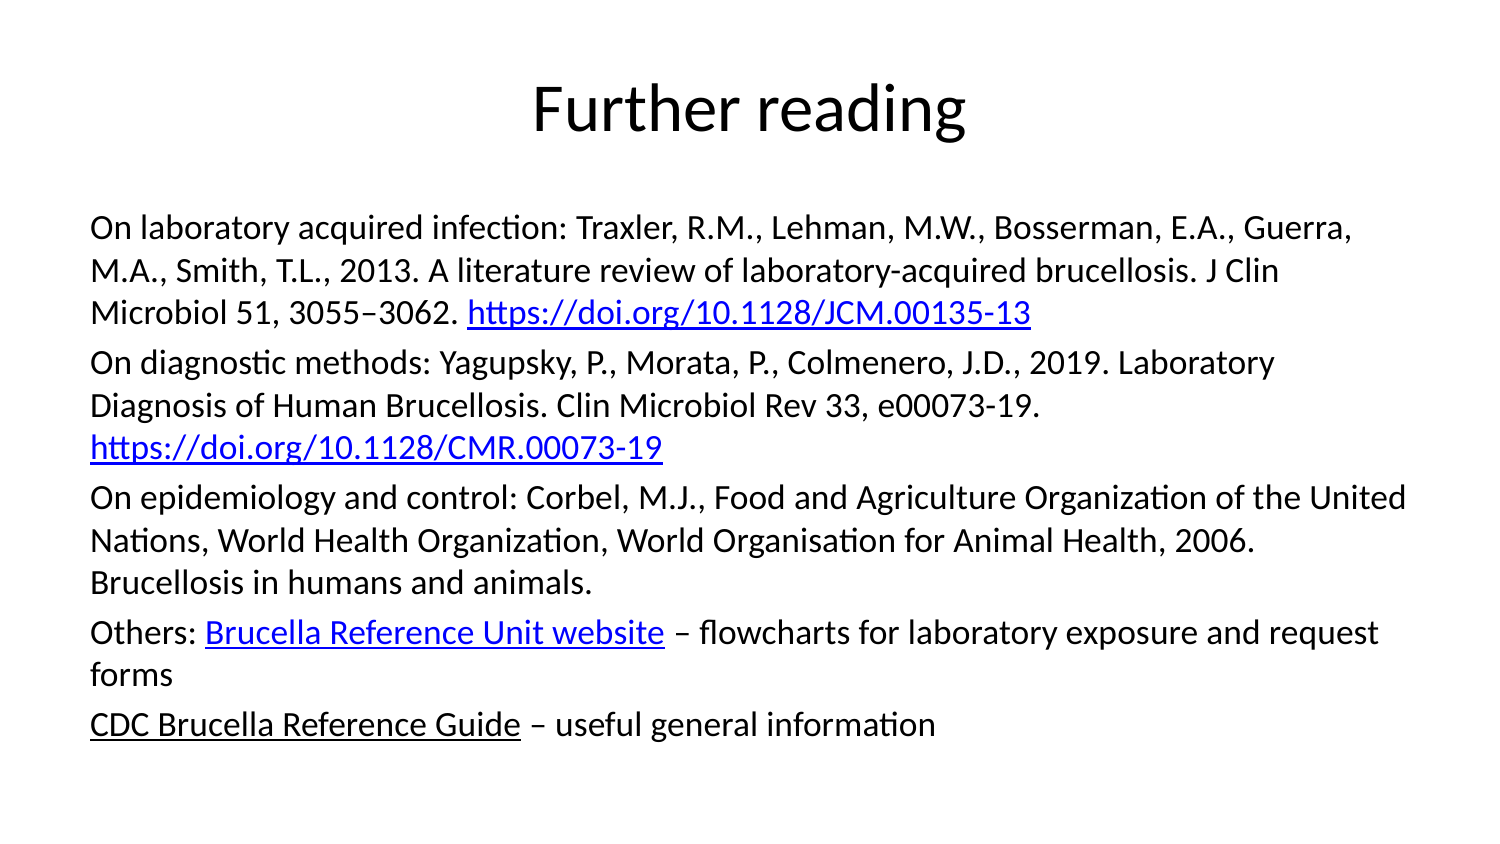

# Further reading
On laboratory acquired infection: Traxler, R.M., Lehman, M.W., Bosserman, E.A., Guerra, M.A., Smith, T.L., 2013. A literature review of laboratory-acquired brucellosis. J Clin Microbiol 51, 3055–3062. https://doi.org/10.1128/JCM.00135-13
On diagnostic methods: Yagupsky, P., Morata, P., Colmenero, J.D., 2019. Laboratory Diagnosis of Human Brucellosis. Clin Microbiol Rev 33, e00073-19. https://doi.org/10.1128/CMR.00073-19
On epidemiology and control: Corbel, M.J., Food and Agriculture Organization of the United Nations, World Health Organization, World Organisation for Animal Health, 2006. Brucellosis in humans and animals.
Others: Brucella Reference Unit website – flowcharts for laboratory exposure and request forms
CDC Brucella Reference Guide – useful general information